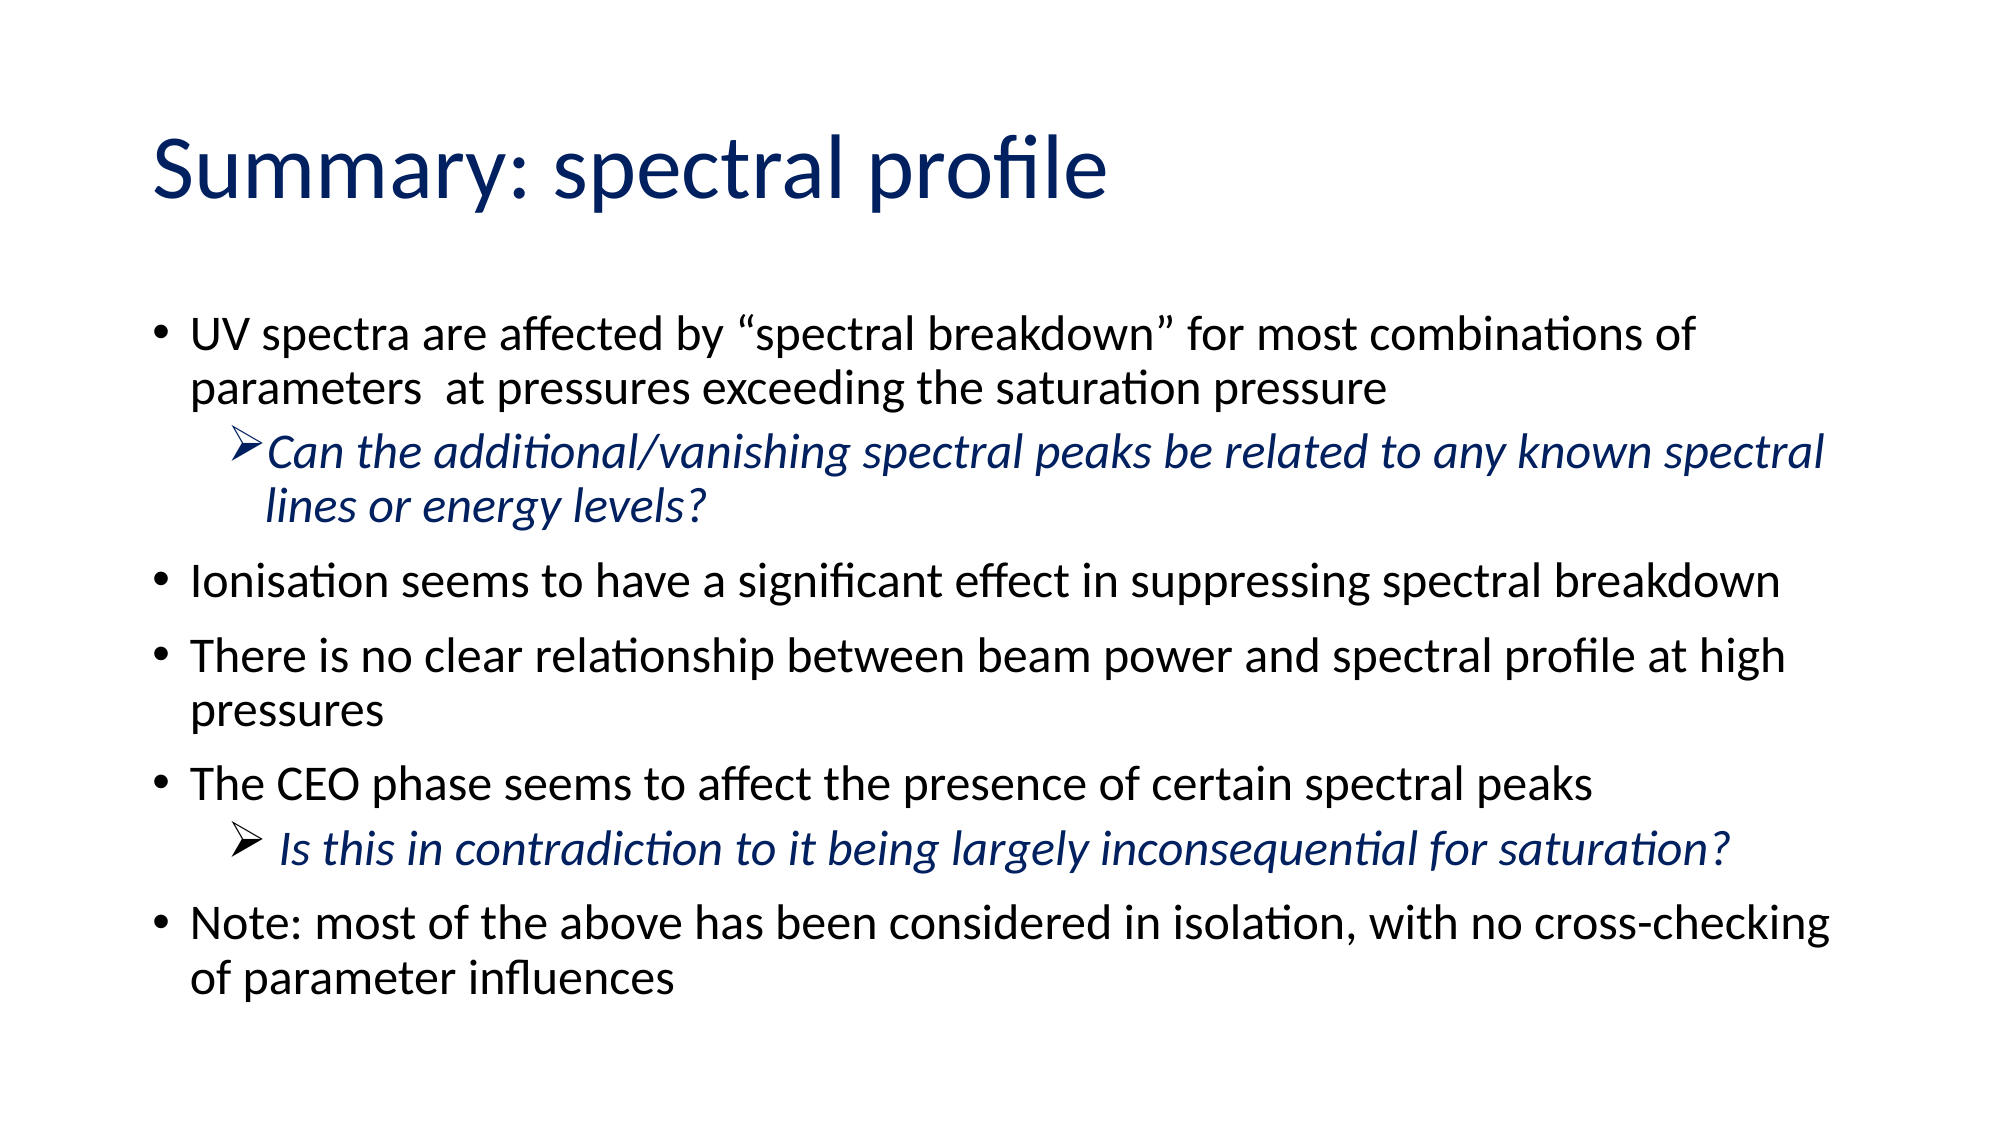

# Summary: spectral profile
UV spectra are affected by “spectral breakdown” for most combinations of parameters  at pressures exceeding the saturation pressure
Can the additional/vanishing spectral peaks be related to any known spectral lines or energy levels?
Ionisation seems to have a significant effect in suppressing spectral breakdown
There is no clear relationship between beam power and spectral profile at high pressures
The CEO phase seems to affect the presence of certain spectral peaks
 Is this in contradiction to it being largely inconsequential for saturation?
Note: most of the above has been considered in isolation, with no cross-checking of parameter influences